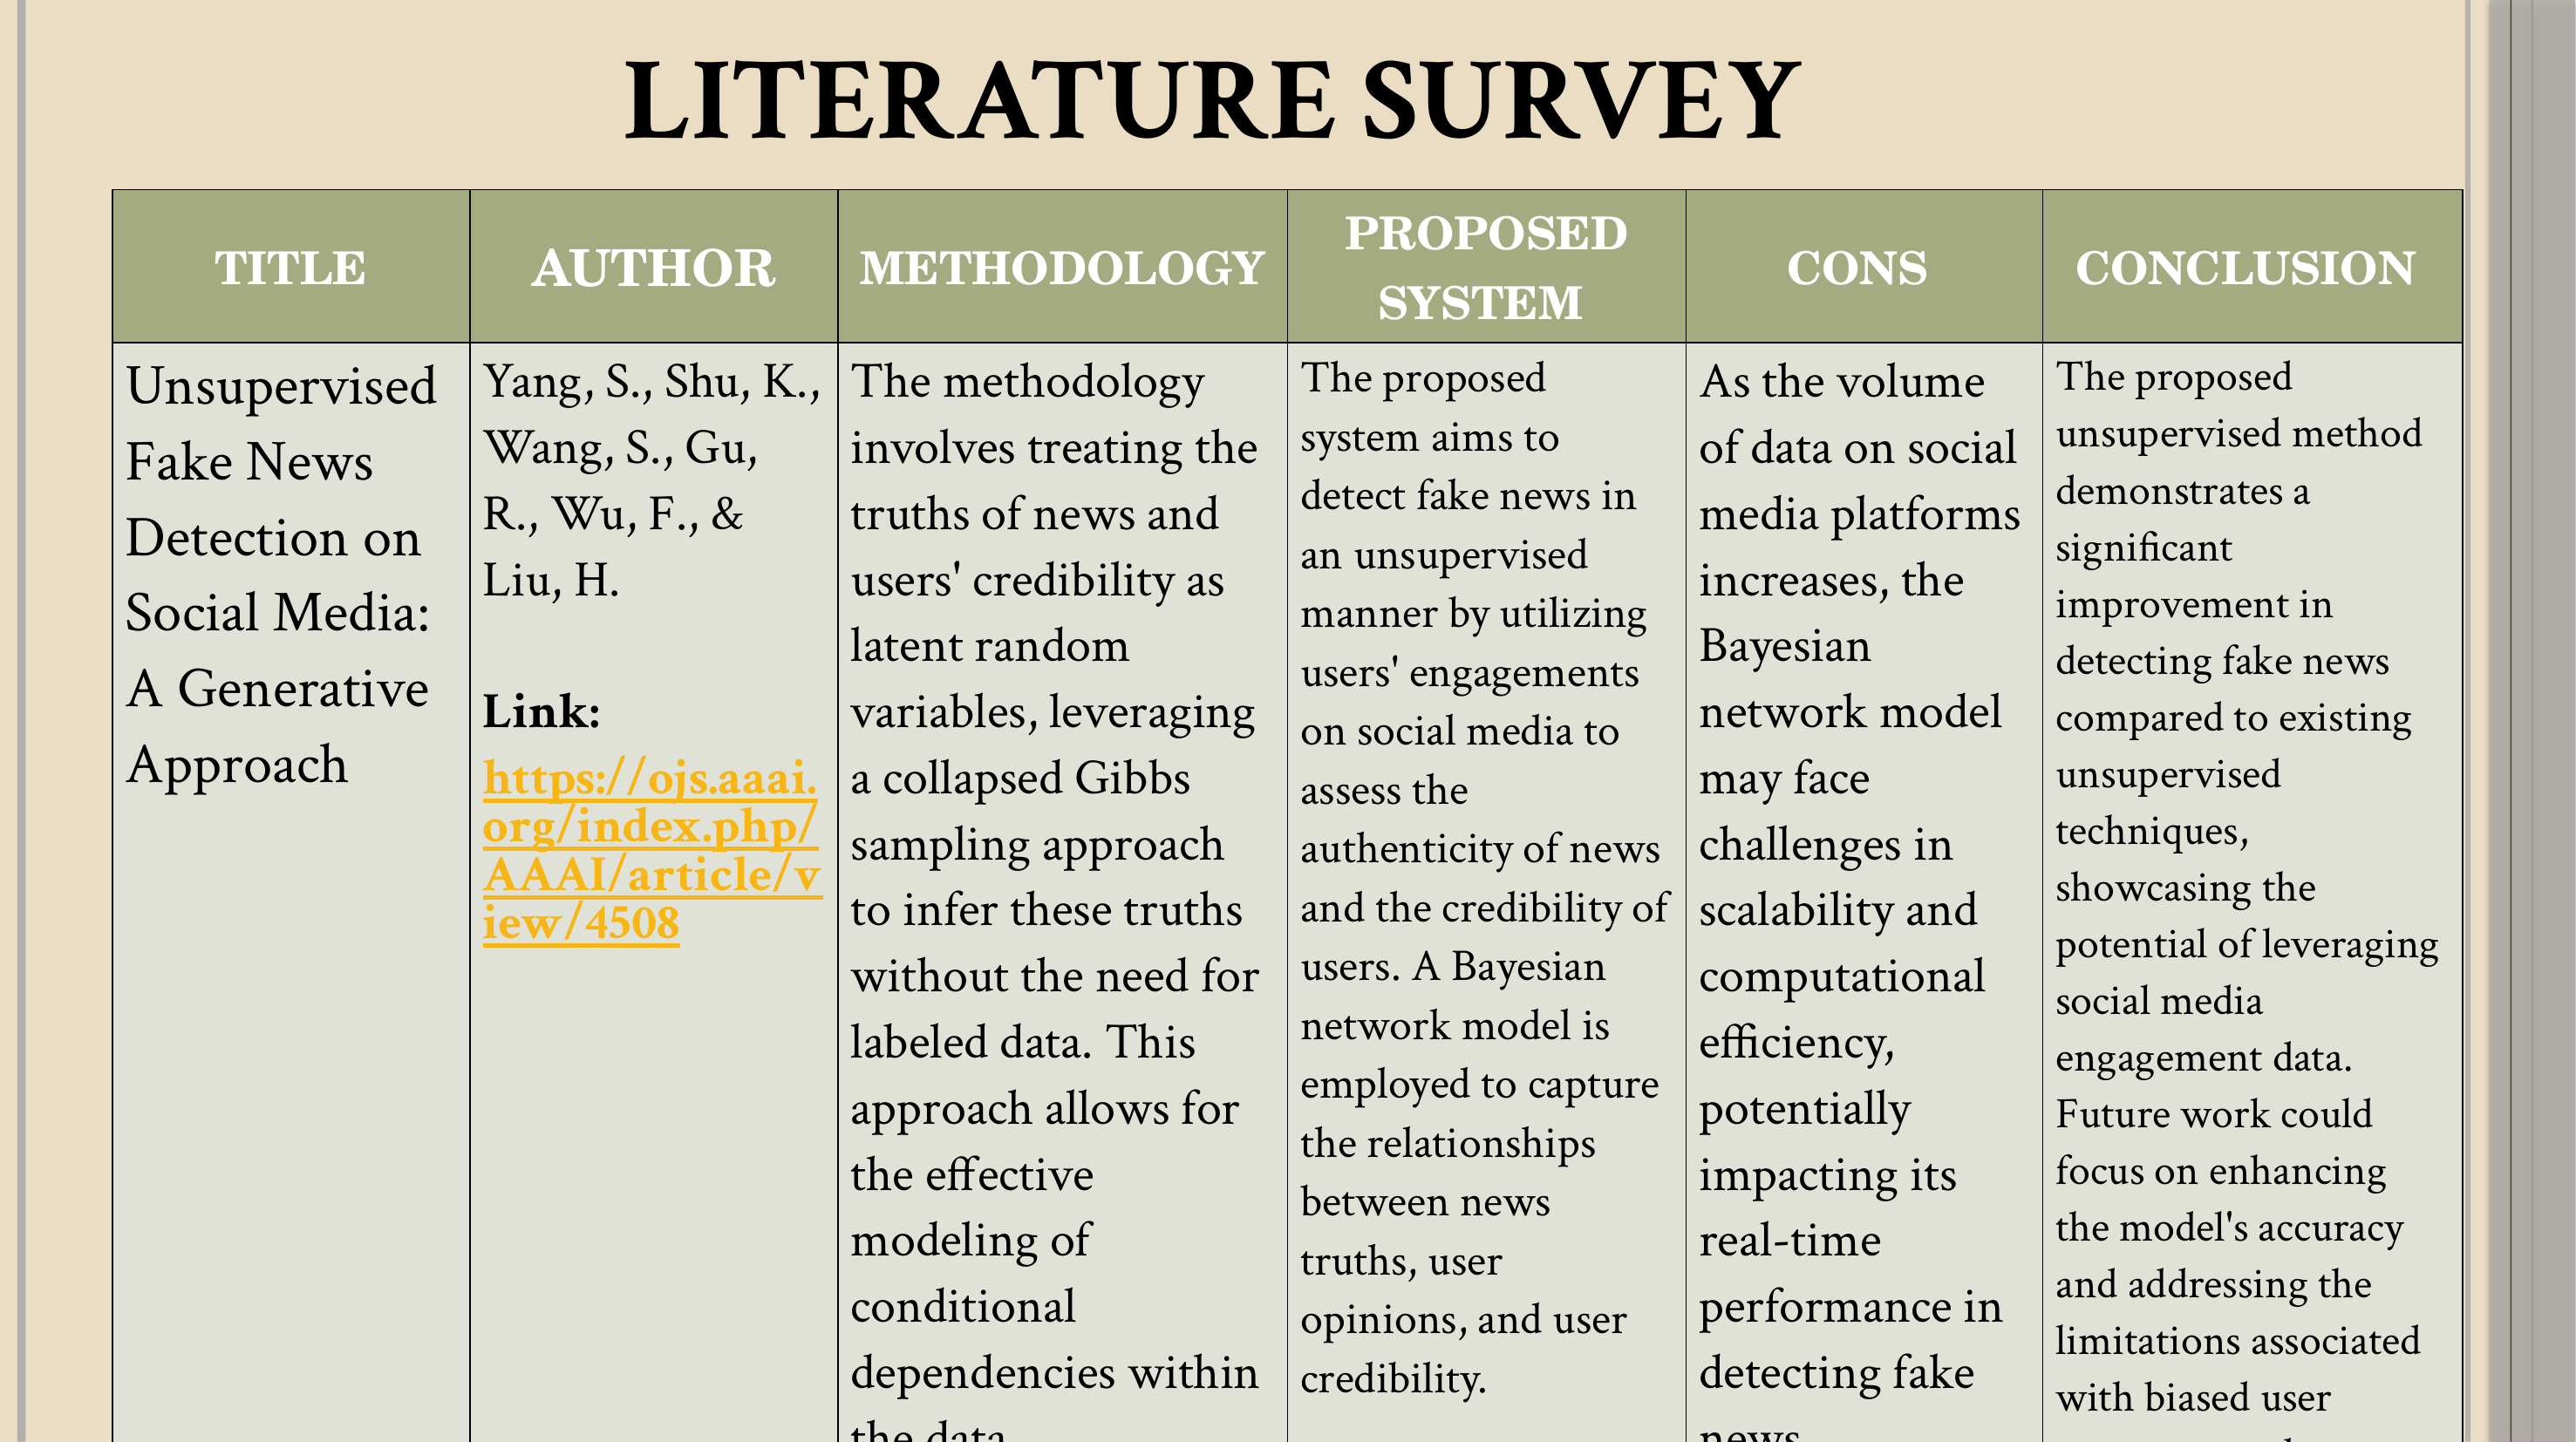

# Literature Survey
| TITLE | AUTHOR | METHODOLOGY | PROPOSED SYSTEM | CONS | CONCLUSION |
| --- | --- | --- | --- | --- | --- |
| Unsupervised Fake News Detection on Social Media: A Generative Approach | Yang, S., Shu, K., Wang, S., Gu, R., Wu, F., & Liu, H. Link: https://ojs.aaai.org/index.php/AAAI/article/view/4508 | The methodology involves treating the truths of news and users' credibility as latent random variables, leveraging a collapsed Gibbs sampling approach to infer these truths without the need for labeled data. This approach allows for the effective modeling of conditional dependencies within the data. | The proposed system aims to detect fake news in an unsupervised manner by utilizing users' engagements on social media to assess the authenticity of news and the credibility of users. A Bayesian network model is employed to capture the relationships between news truths, user opinions, and user credibility. | As the volume of data on social media platforms increases, the Bayesian network model may face challenges in scalability and computational efficiency, potentially impacting its real-time performance in detecting fake news. | The proposed unsupervised method demonstrates a significant improvement in detecting fake news compared to existing unsupervised techniques, showcasing the potential of leveraging social media engagement data. Future work could focus on enhancing the model's accuracy and addressing the limitations associated with biased user engagement data. |